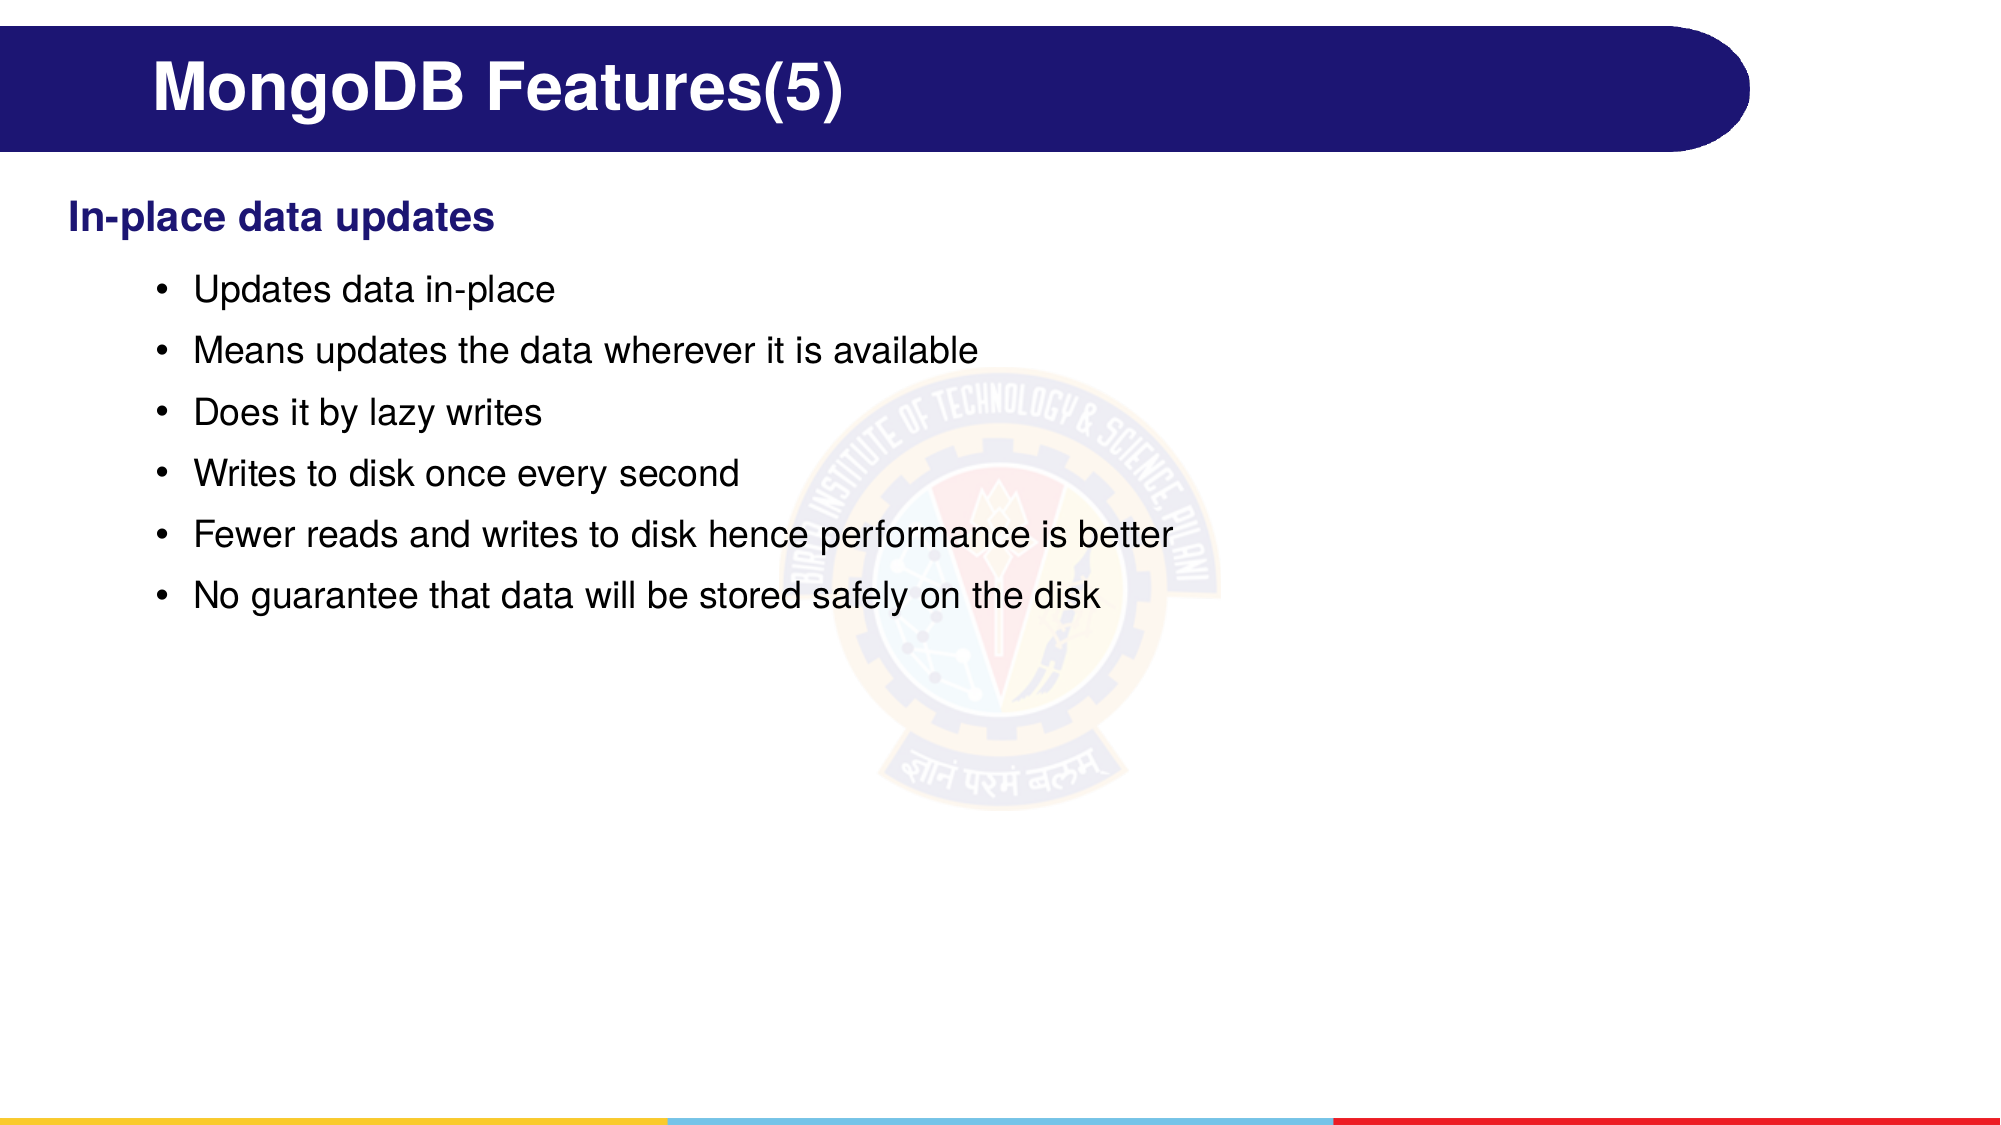

# MongoDB Features(5)
In-place data updates
Updates data in-place
Means updates the data wherever it is available
Does it by lazy writes
Writes to disk once every second
Fewer reads and writes to disk hence performance is better
No guarantee that data will be stored safely on the disk